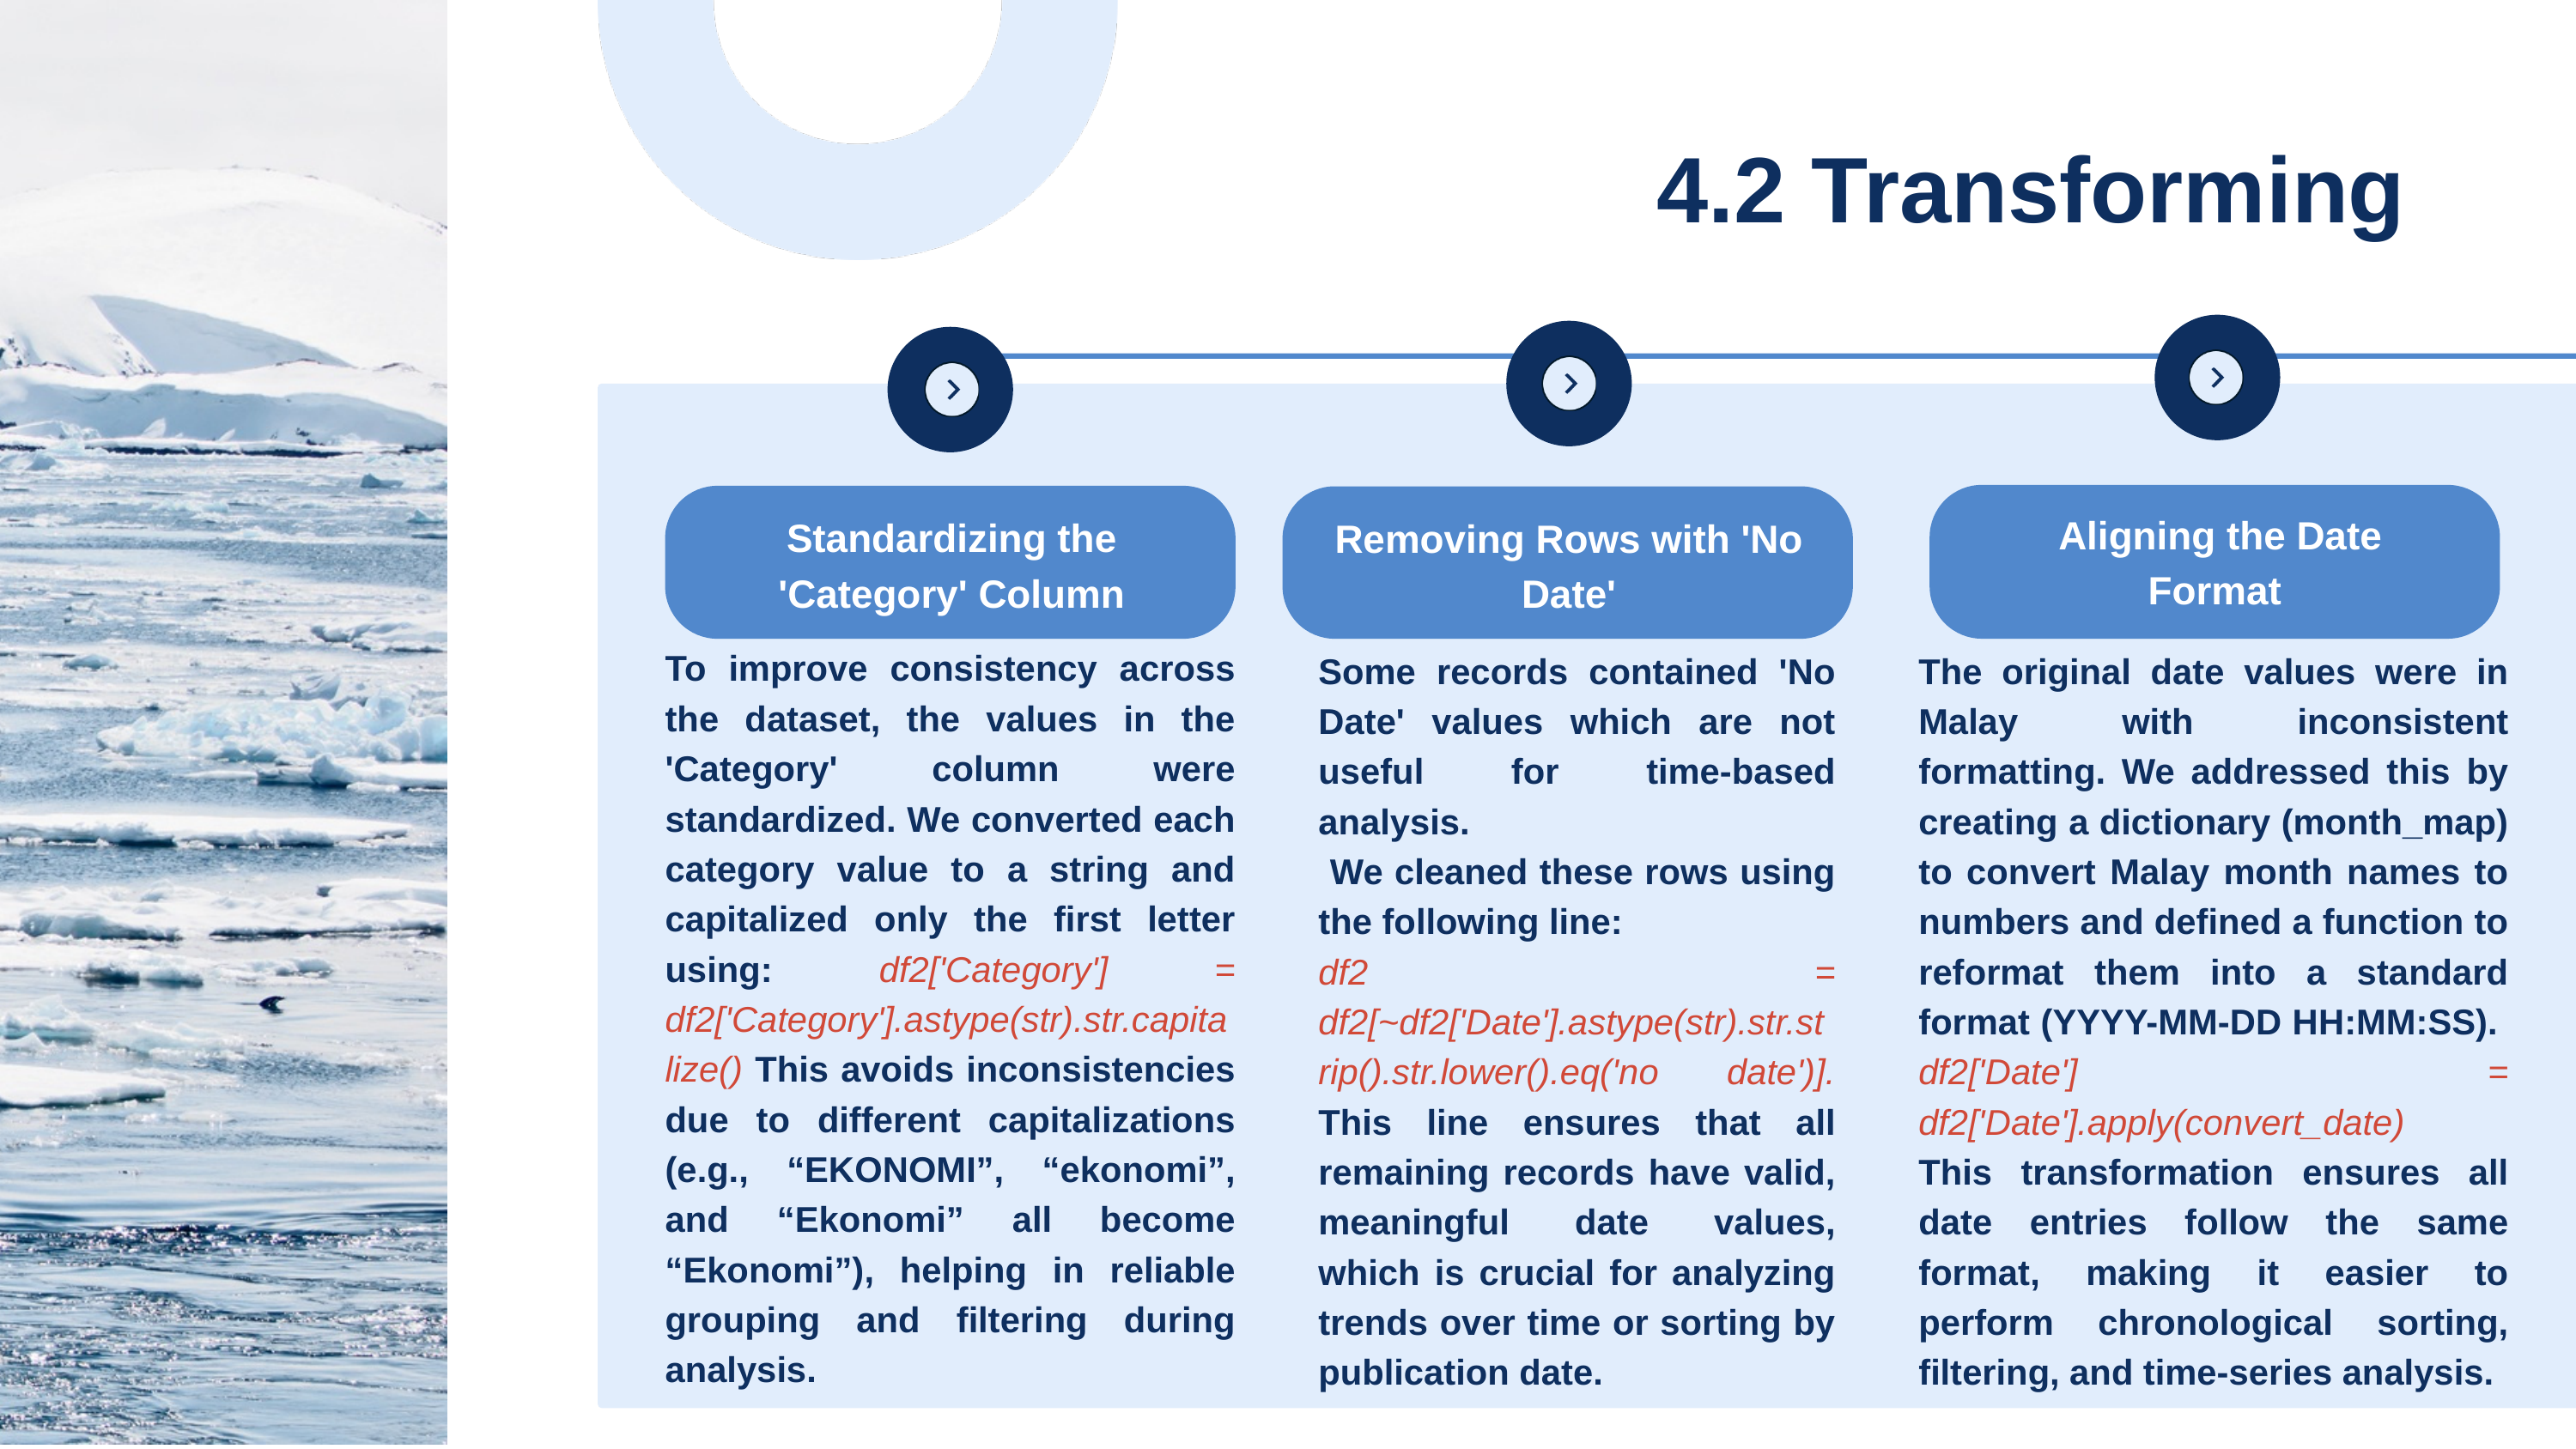

4.2 Transforming

 Aligning the Date Format
Standardizing the 'Category' Column
Removing Rows with 'No Date'
To improve consistency across the dataset, the values in the 'Category' column were standardized. We converted each category value to a string and capitalized only the first letter using: df2['Category'] = df2['Category'].astype(str).str.capitalize() This avoids inconsistencies due to different capitalizations (e.g., “EKONOMI”, “ekonomi”, and “Ekonomi” all become “Ekonomi”), helping in reliable grouping and filtering during analysis.

Some records contained 'No Date' values which are not useful for time-based analysis.
 We cleaned these rows using the following line:
df2 = df2[~df2['Date'].astype(str).str.strip().str.lower().eq('no date')]. This line ensures that all remaining records have valid, meaningful date values, which is crucial for analyzing trends over time or sorting by publication date.
The original date values were in Malay with inconsistent formatting. We addressed this by creating a dictionary (month_map) to convert Malay month names to numbers and defined a function to reformat them into a standard format (YYYY-MM-DD HH:MM:SS).
df2['Date'] = df2['Date'].apply(convert_date)
This transformation ensures all date entries follow the same format, making it easier to perform chronological sorting, filtering, and time-series analysis.